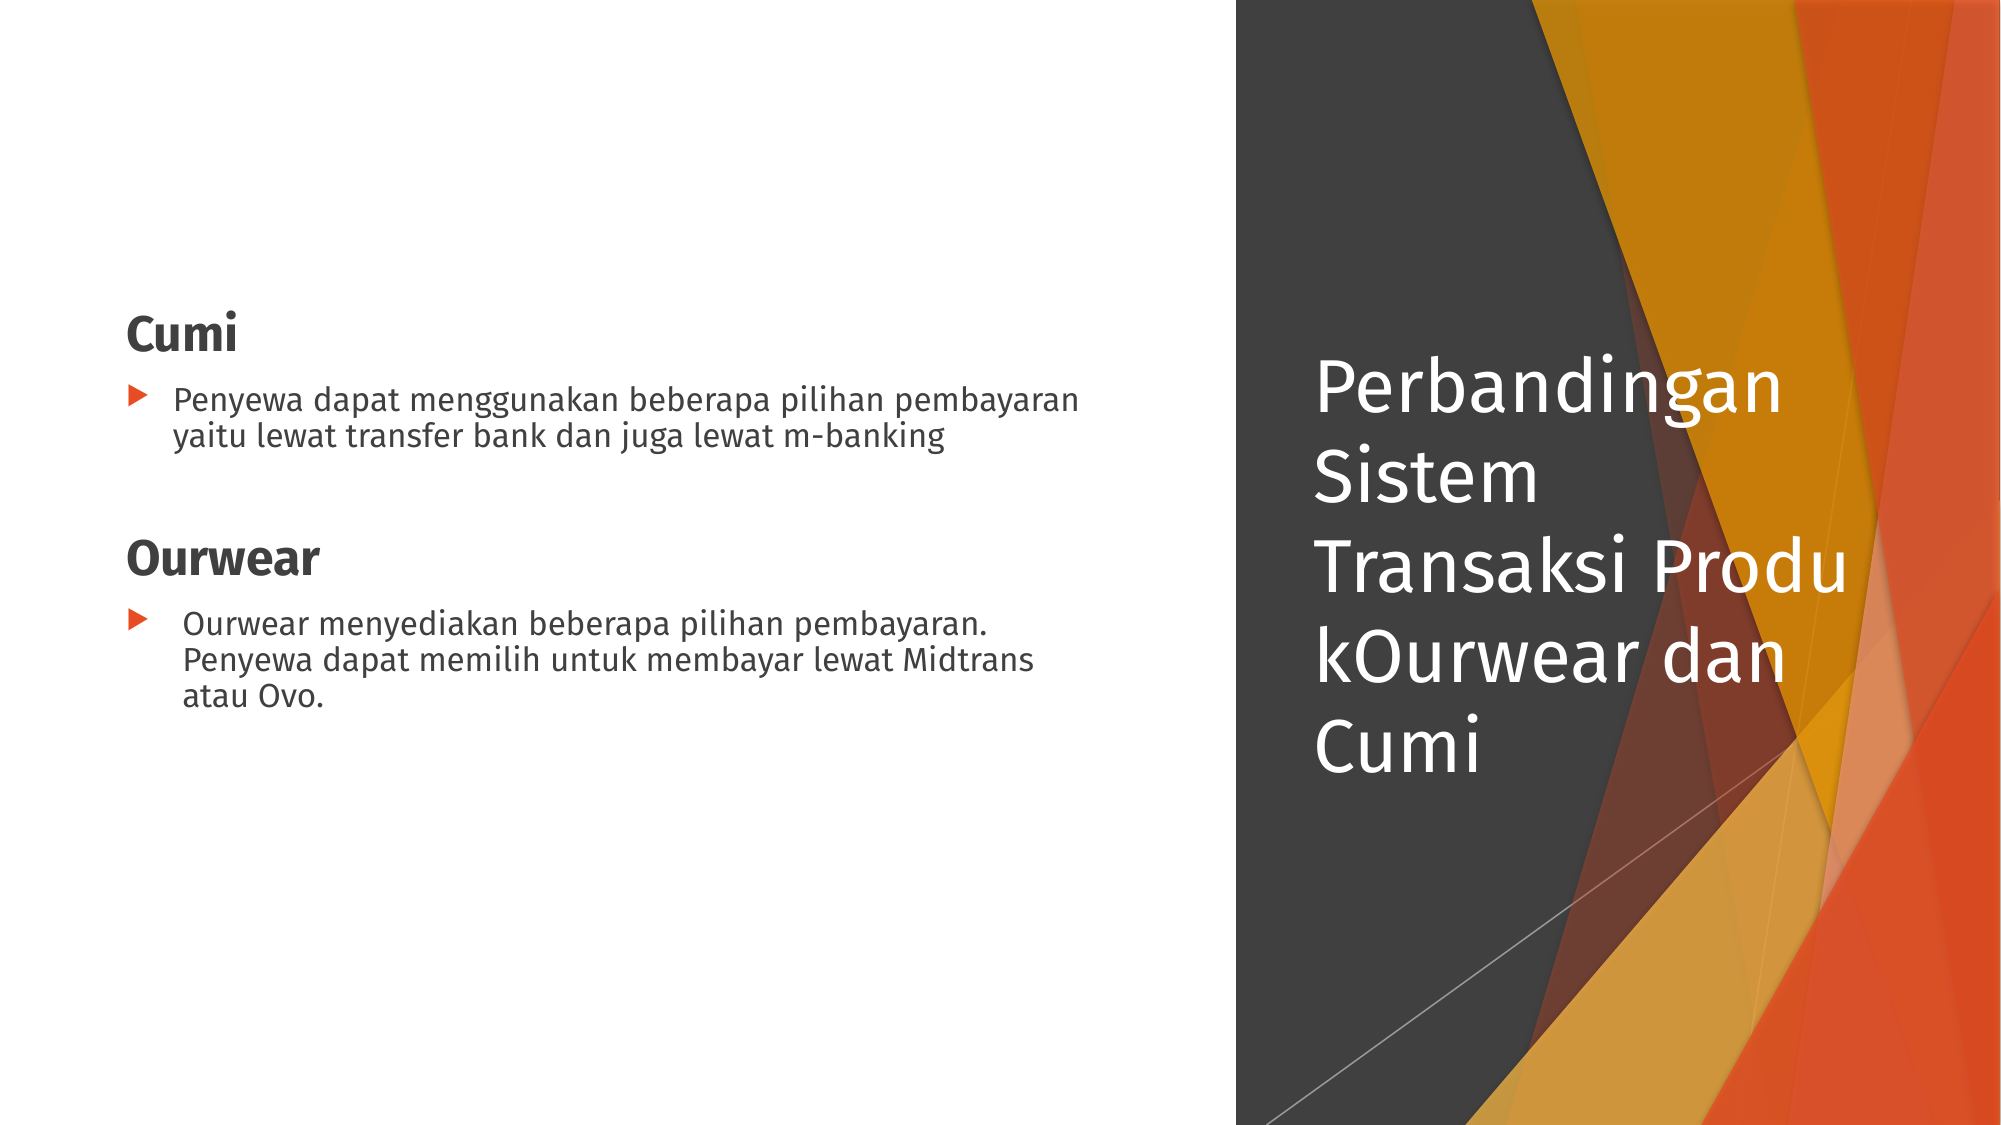

Cumi
Penyewa dapat menggunakan beberapa pilihan pembayaran yaitu lewat transfer bank dan juga lewat m-banking

Ourwear
Ourwear menyediakan beberapa pilihan pembayaran. Penyewa dapat memilih untuk membayar lewat Midtrans atau Ovo.

# Perbandingan Sistem Transaksi ProdukOurwear dan Cumi